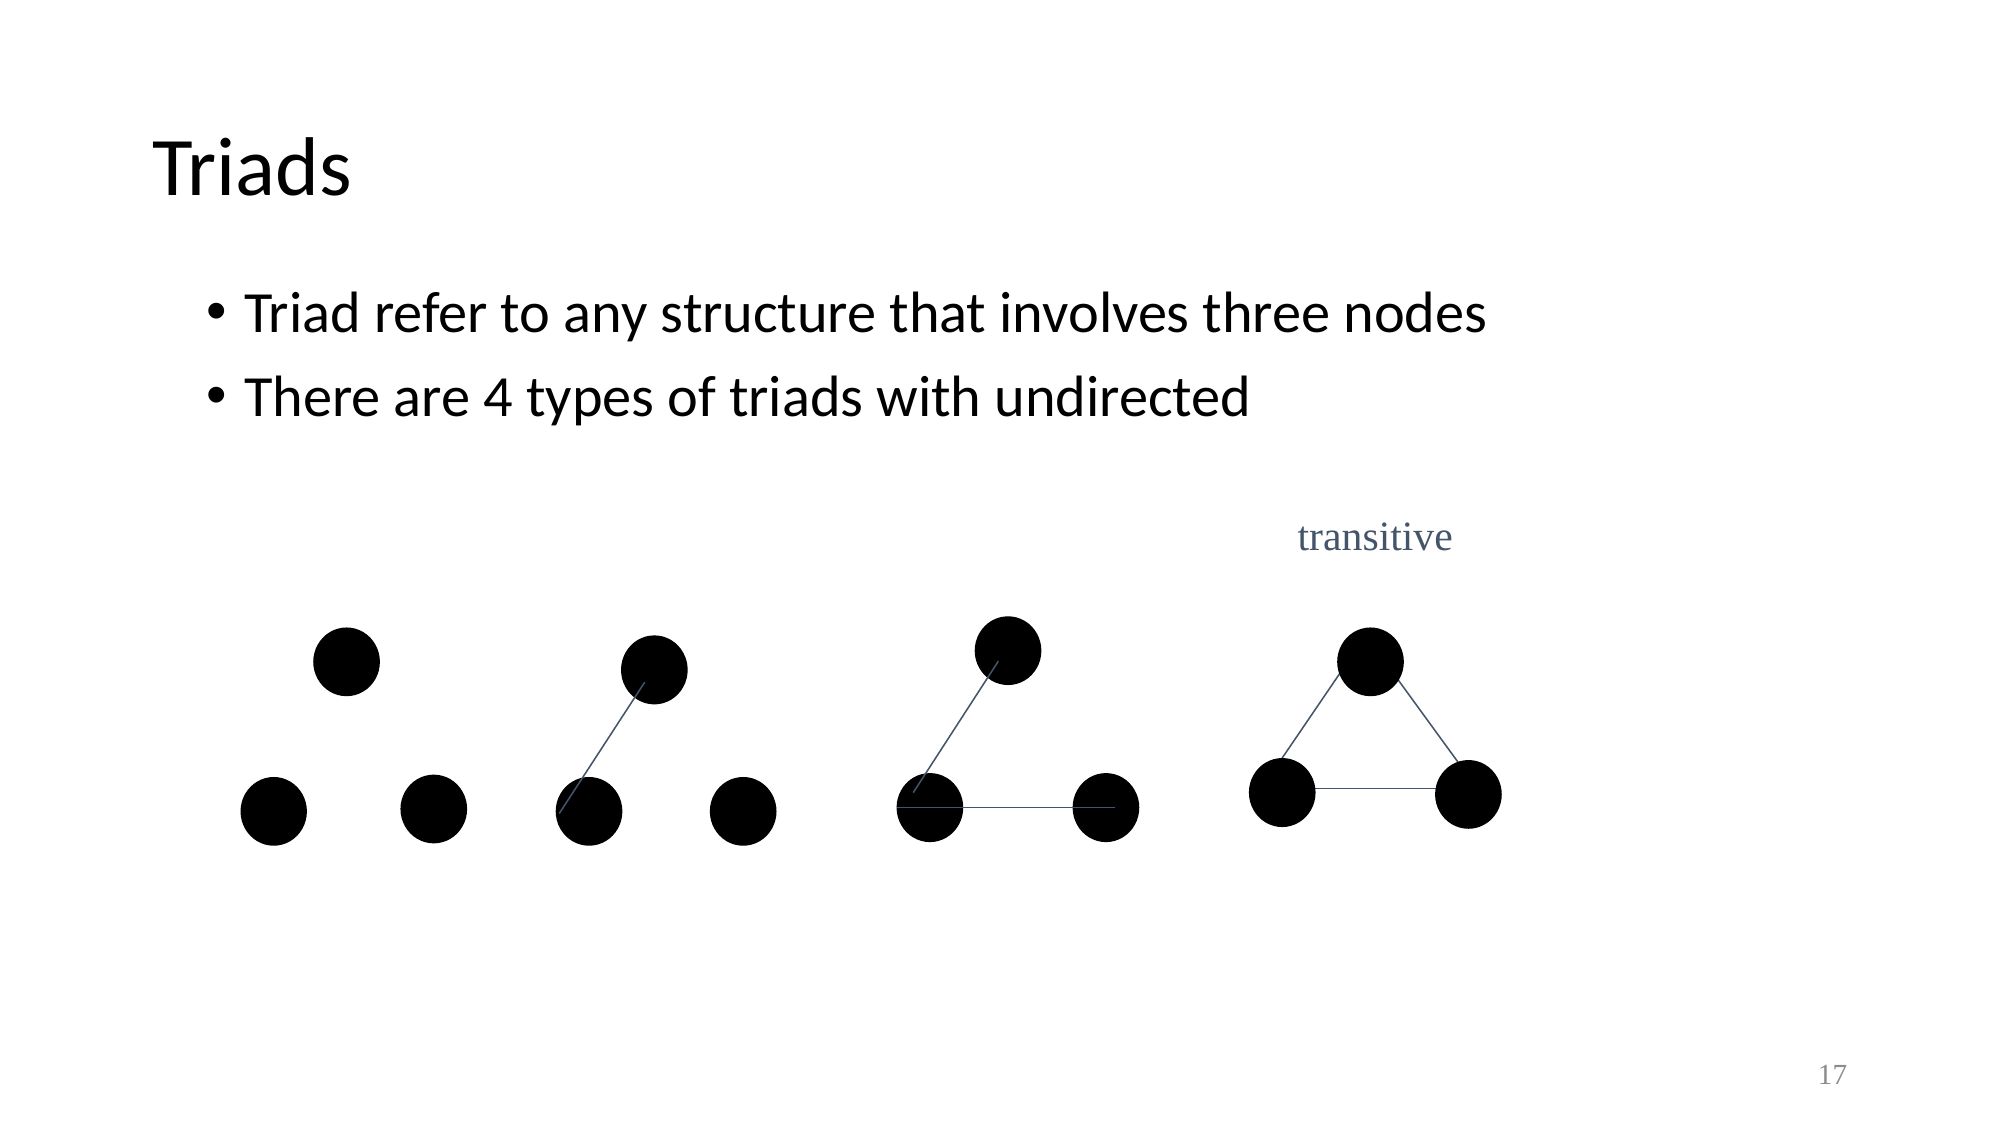

# Triads
Triad refer to any structure that involves three nodes
There are 4 types of triads with undirected
transitive

17